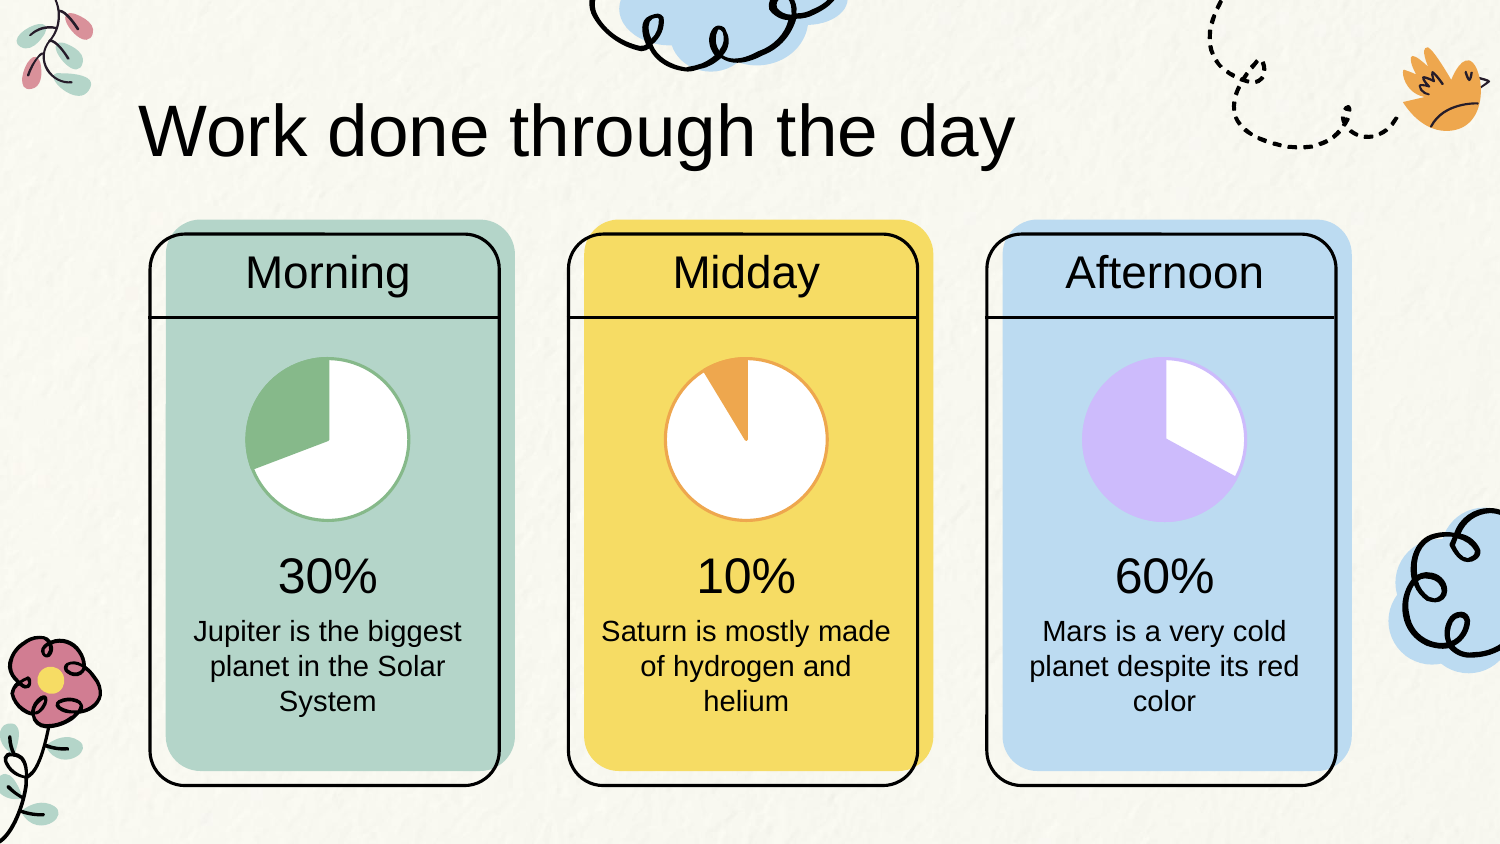

# Work done through the day

Morning
Midday
Afternoon

30%
10%
60%
Jupiter is the biggest planet in the Solar System
Saturn is mostly made of hydrogen and helium
Mars is a very cold planet despite its red color